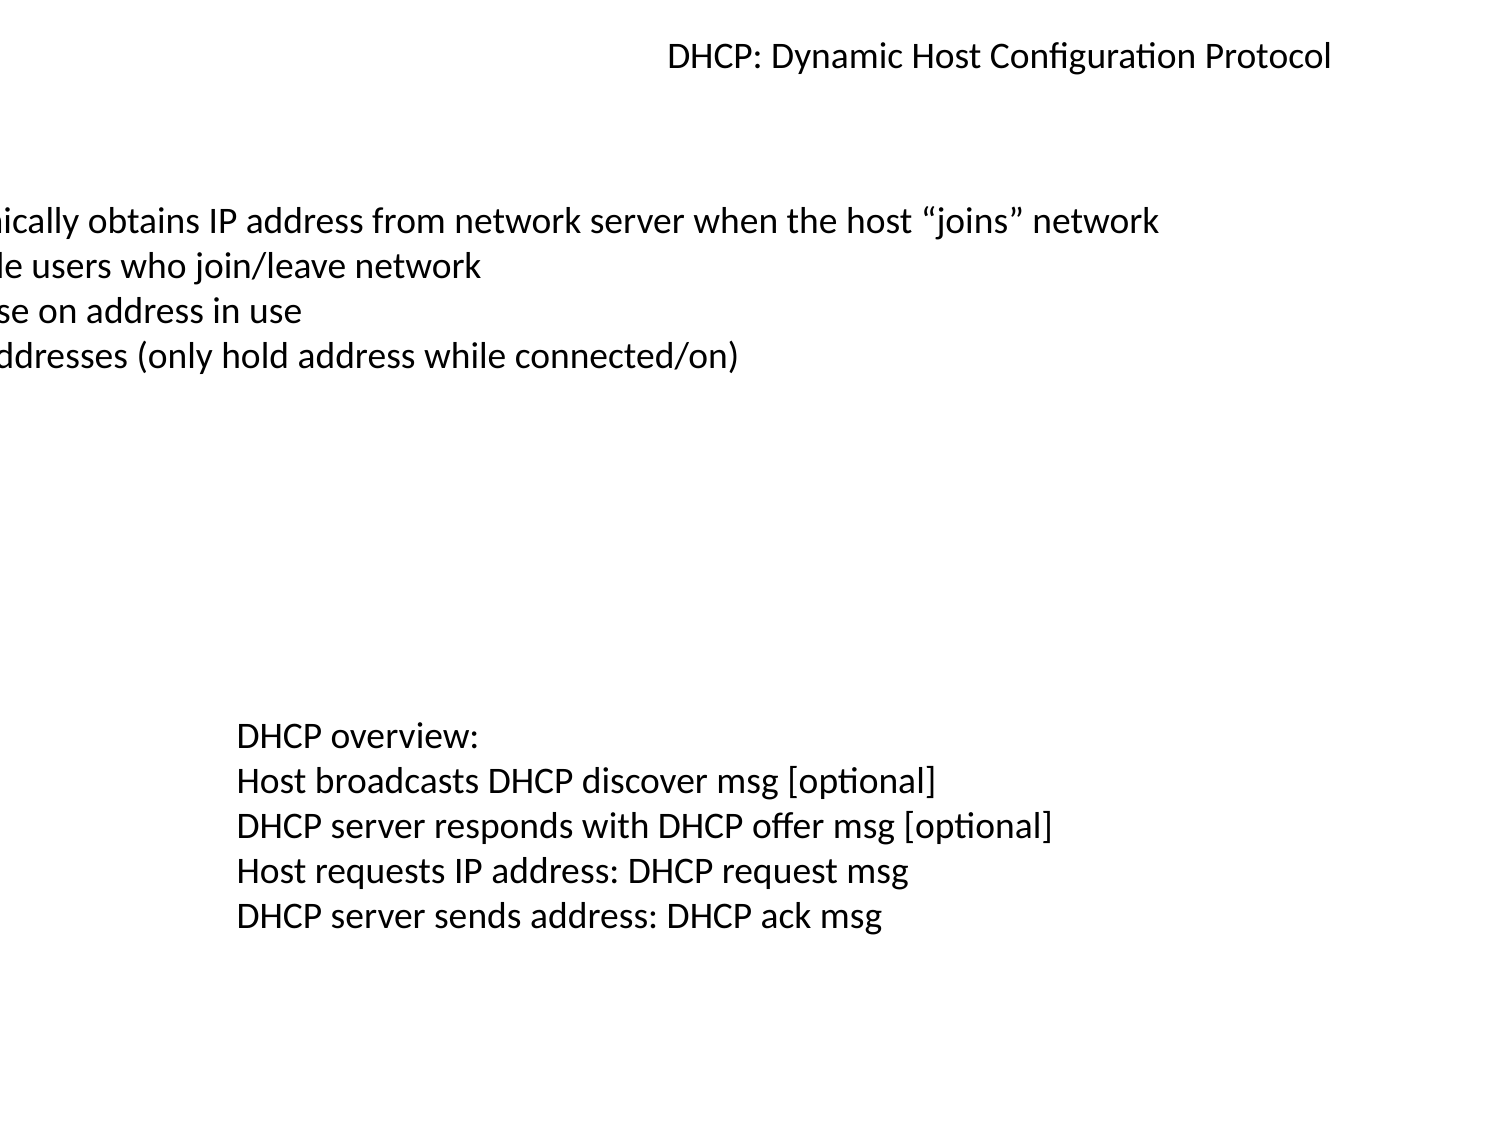

DHCP: Dynamic Host Configuration Protocol
Goal: host dynamically obtains IP address from network server when the host “joins” network
Support for mobile users who join/leave network
Can renew its lease on address in use
Allows reuse of addresses (only hold address while connected/on)
DHCP overview:
Host broadcasts DHCP discover msg [optional]
DHCP server responds with DHCP offer msg [optional]
Host requests IP address: DHCP request msg
DHCP server sends address: DHCP ack msg